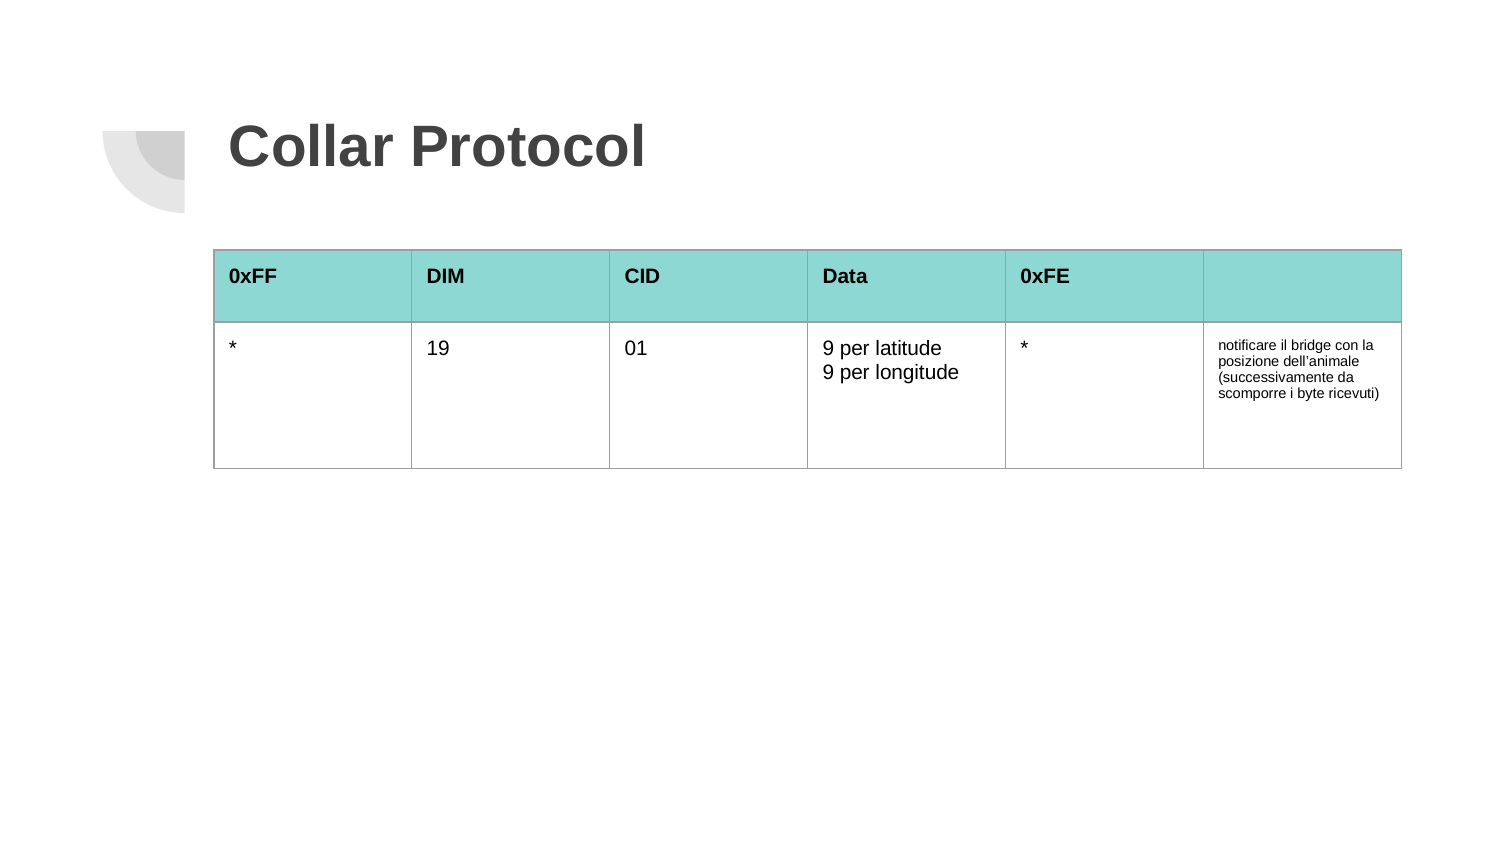

# Collar Protocol
| 0xFF | DIM | CID | Data | 0xFE |  |
| --- | --- | --- | --- | --- | --- |
| \* | 19 | 01 | 9 per latitude 9 per longitude | \* | notificare il bridge con la posizione dell’animale (successivamente da scomporre i byte ricevuti) |